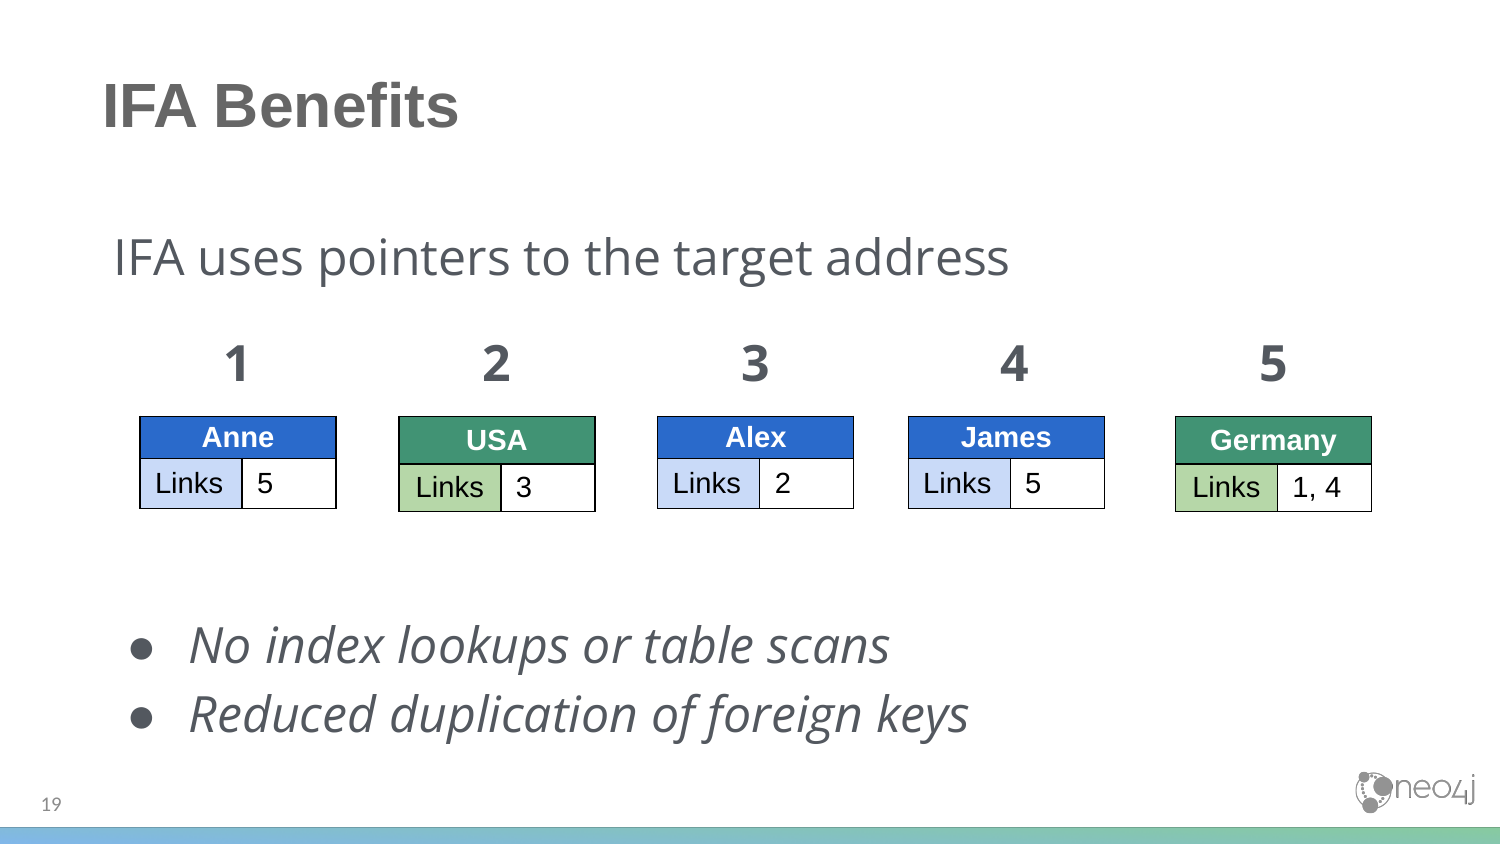

# IFA Benefits
IFA uses pointers to the target address
1
2
3
4
5
| Anne |  |
| --- | --- |
| Links | 5 |
| USA |  |
| --- | --- |
| Links | 3 |
| Alex |  |
| --- | --- |
| Links | 2 |
| James |  |
| --- | --- |
| Links | 5 |
| Germany |  |
| --- | --- |
| Links | 1, 4 |
No index lookups or table scans
Reduced duplication of foreign keys
19